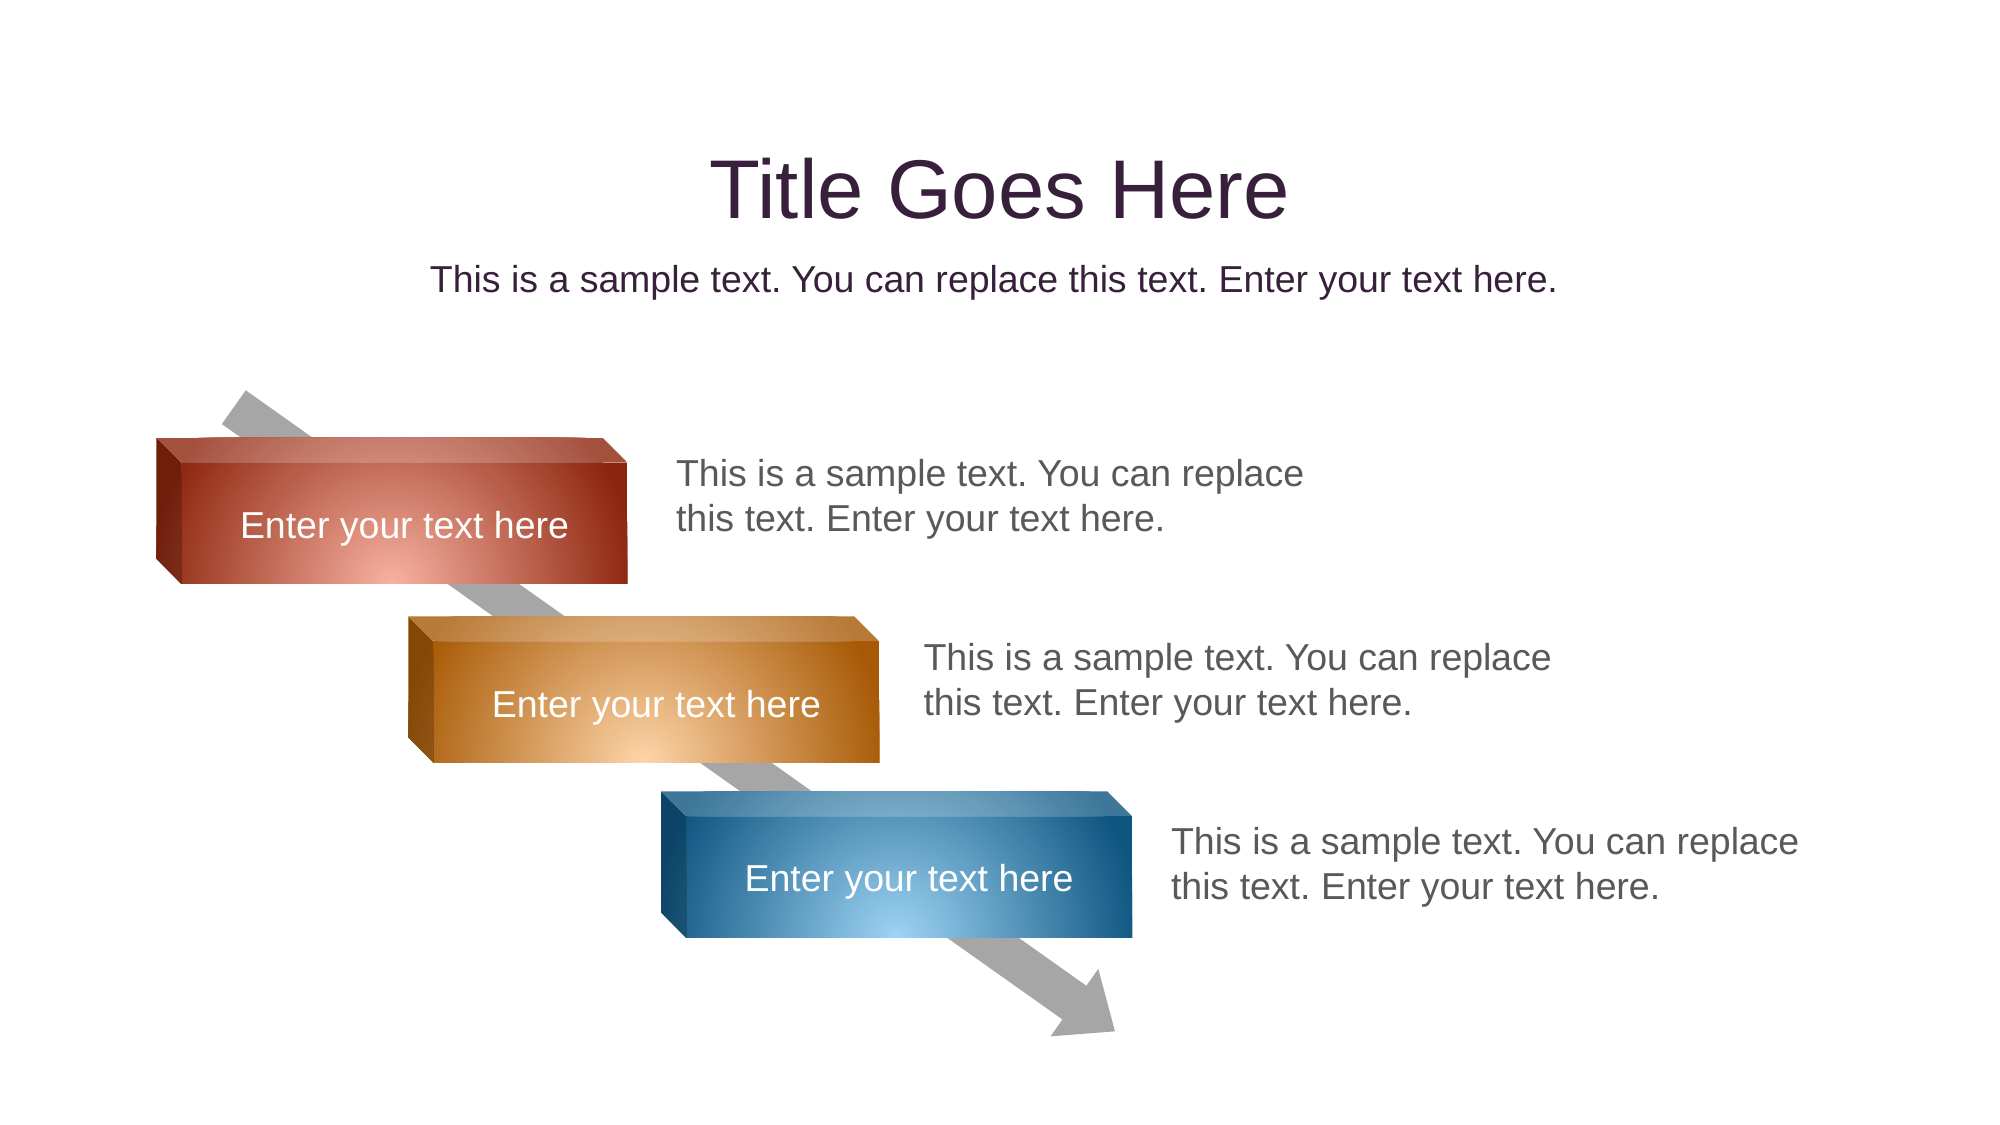

Title Goes Here

This is a sample text. You can replace this text. Enter your text here.
Enter your text here
This is a sample text. You can replace this text. Enter your text here.

Enter your text here
This is a sample text. You can replace this text. Enter your text here.

Enter your text here
This is a sample text. You can replace this text. Enter your text here.